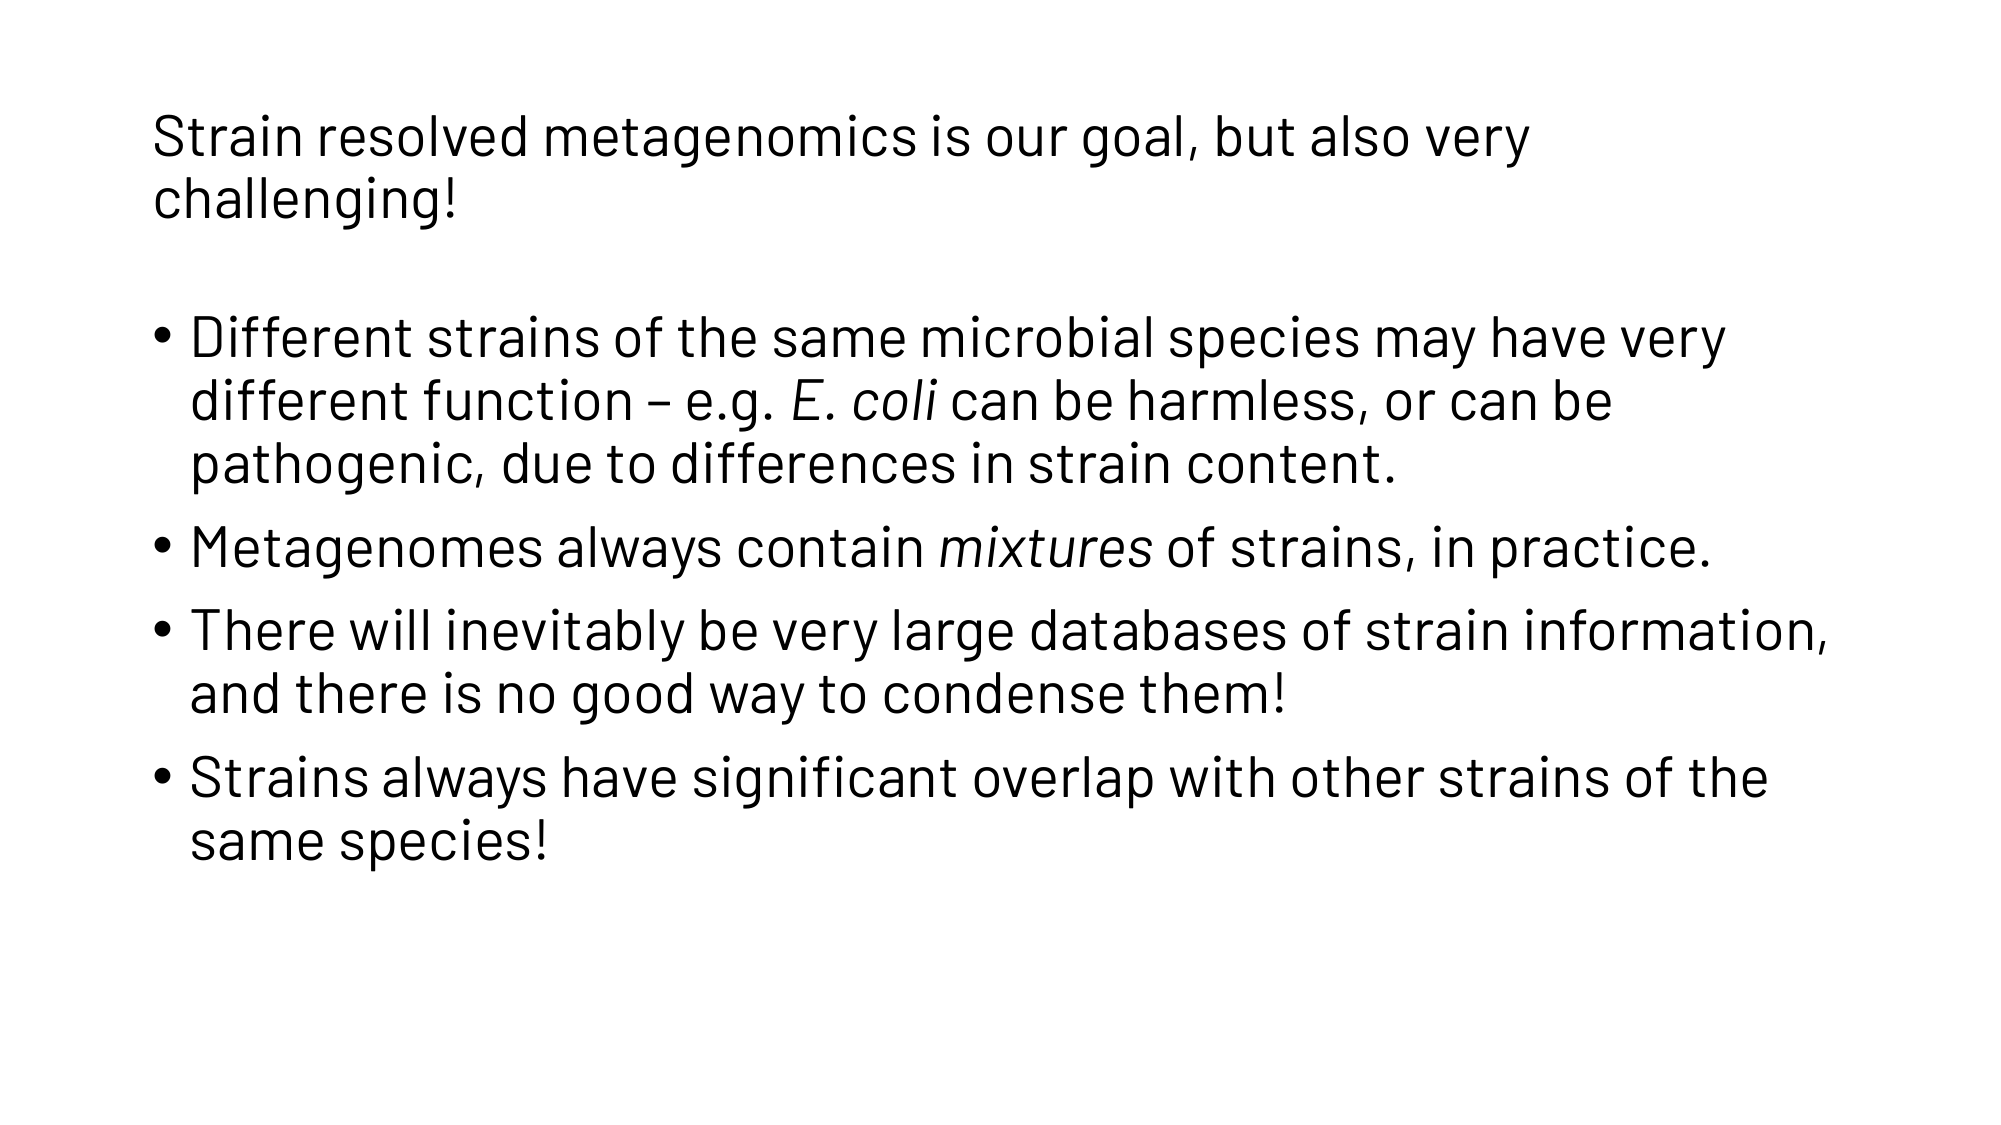

# Strain resolved metagenomics is our goal, but also very challenging!
Different strains of the same microbial species may have very different function – e.g. E. coli can be harmless, or can be pathogenic, due to differences in strain content.
Metagenomes always contain mixtures of strains, in practice.
There will inevitably be very large databases of strain information, and there is no good way to condense them!
Strains always have significant overlap with other strains of the same species!